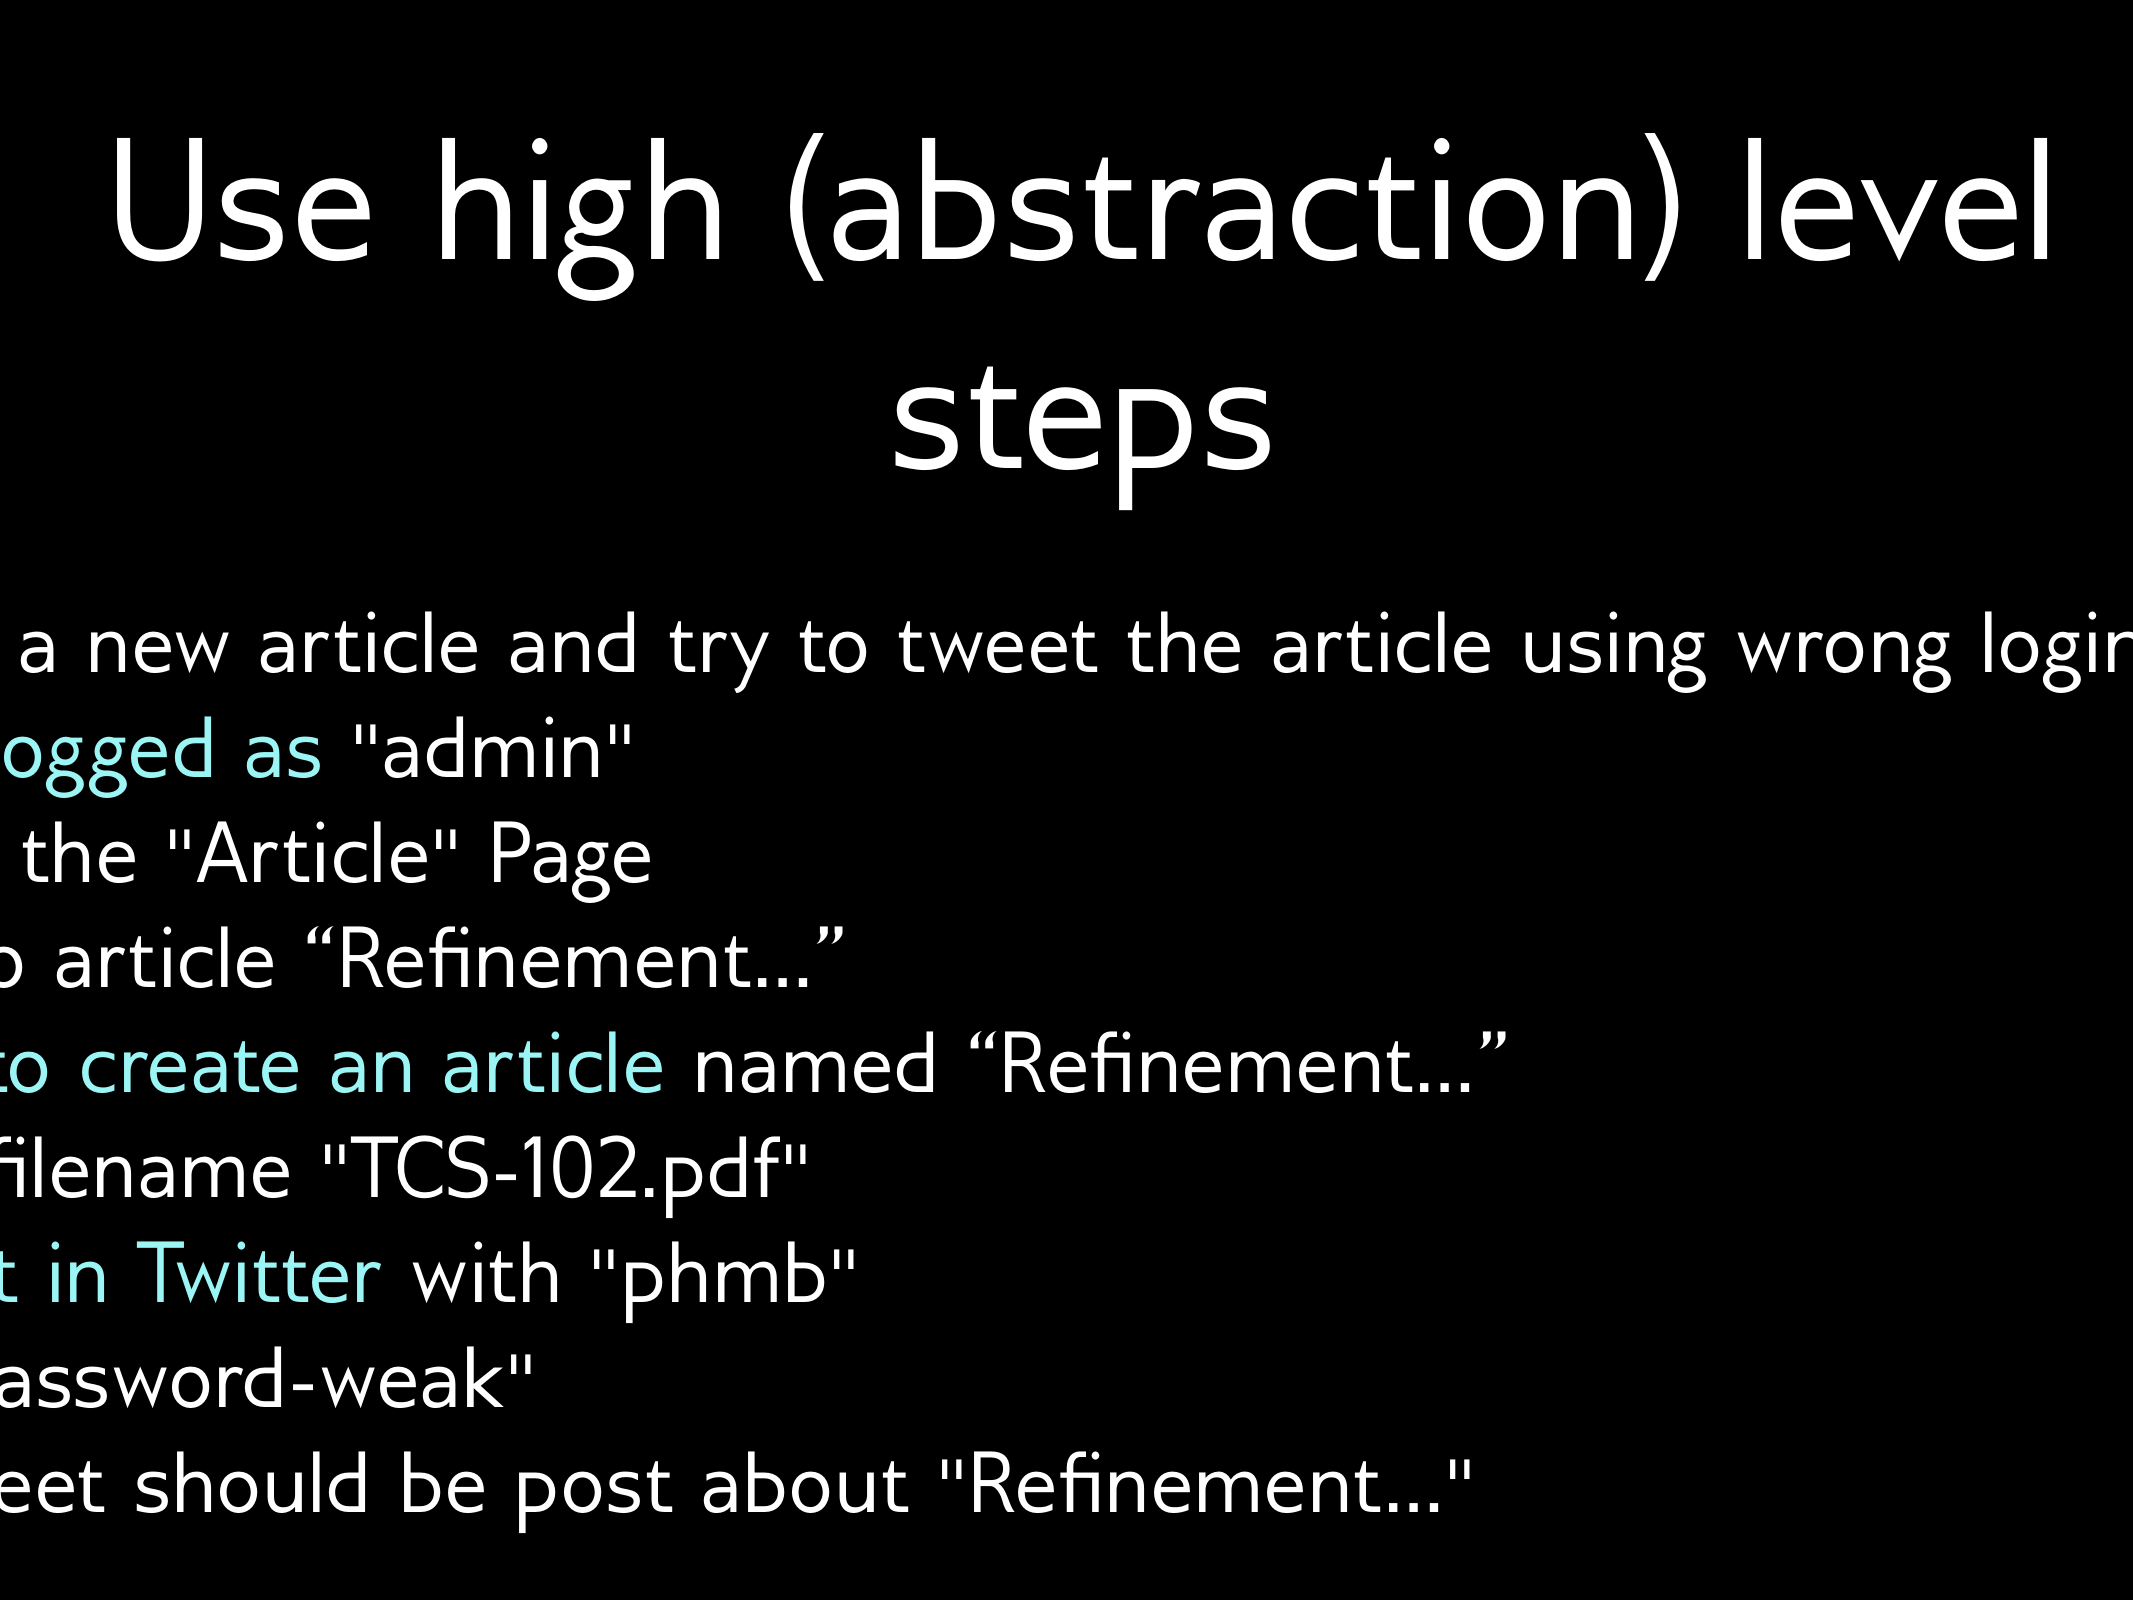

# Use high (abstraction) level steps
Scenario:  Add a new article and try to tweet the article using wrong login and password
    Given I am logged as "admin"
    And I am at the "Article" Page
    And I see no article “Refinement…”
    When I try to create an article named “Refinement…”
             with filename "TCS-102.pdf"
    And Share it in Twitter with "phmb"
           and “password-weak"
    Then No tweet should be post about "Refinement…"